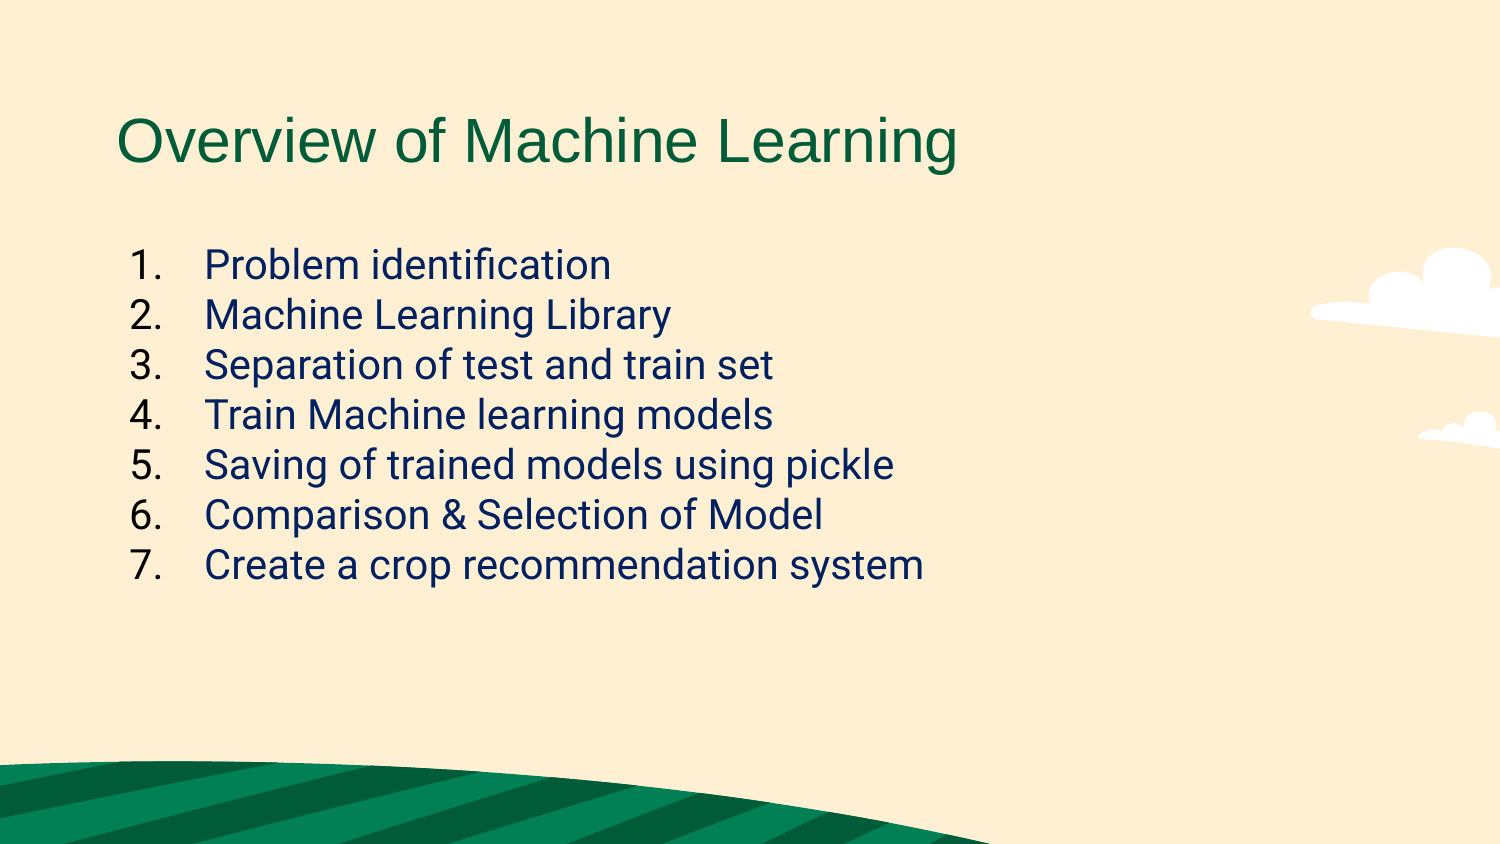

# Overview of Machine Learning
Problem identification
Machine Learning Library
Separation of test and train set
Train Machine learning models
Saving of trained models using pickle
Comparison & Selection of Model
Create a crop recommendation system